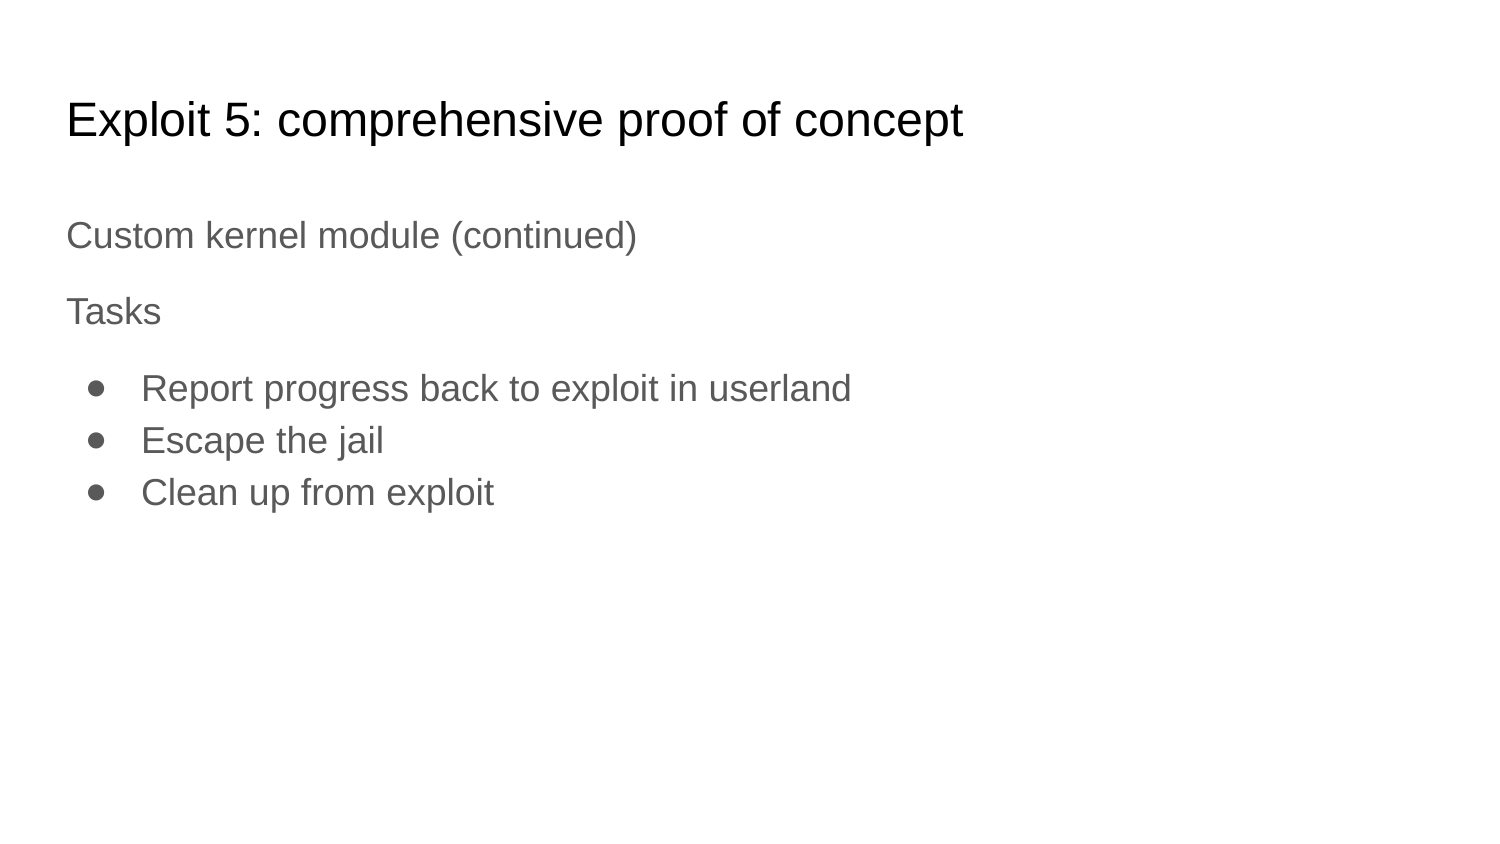

# Exploit 5: comprehensive proof of concept
Custom kernel module (continued)
Tasks
Report progress back to exploit in userland
Escape the jail
Clean up from exploit